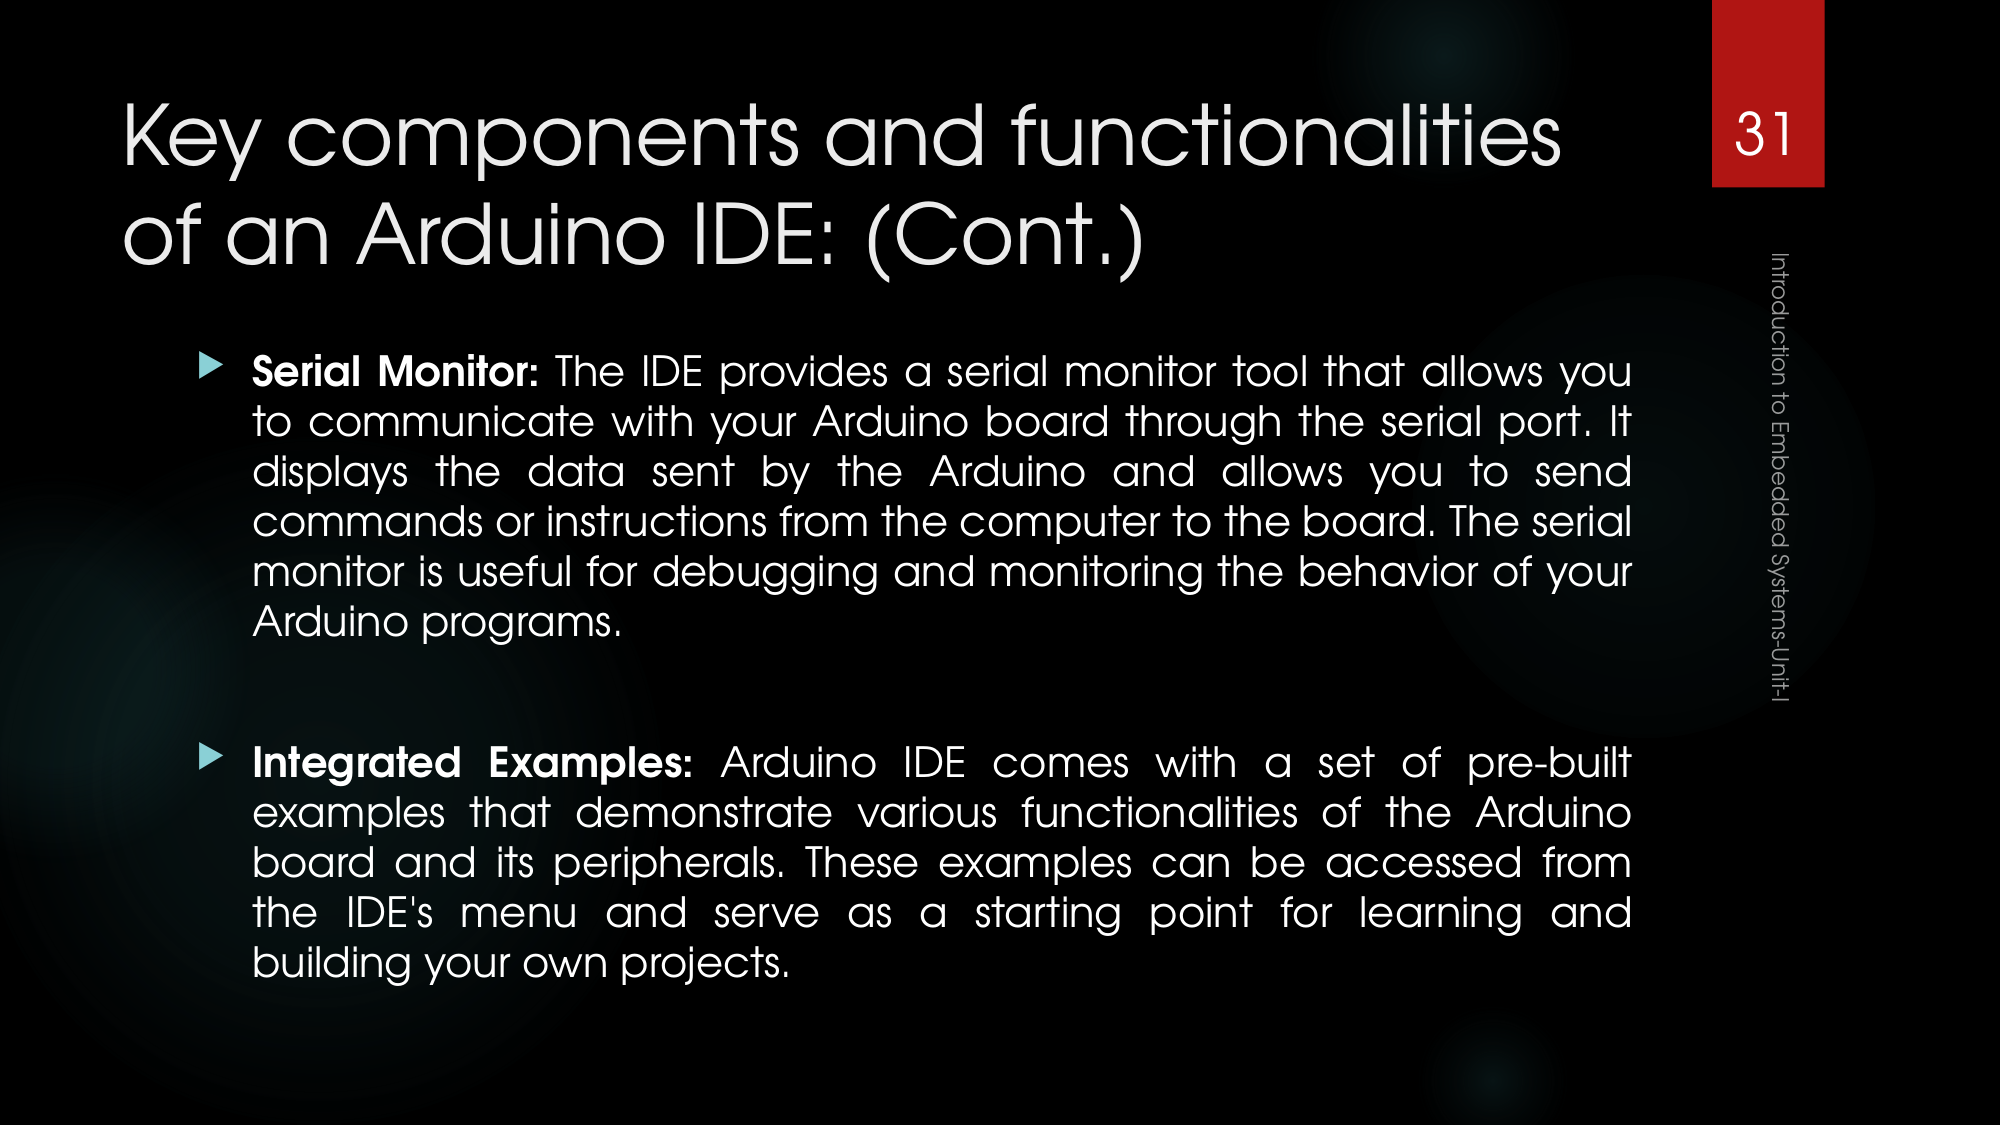

31
# Key components and functionalities of an Arduino IDE: (Cont.)
Serial Monitor: The IDE provides a serial monitor tool that allows you to communicate with your Arduino board through the serial port. It displays the data sent by the Arduino and allows you to send commands or instructions from the computer to the board. The serial monitor is useful for debugging and monitoring the behavior of your Arduino programs.

Integrated Examples: Arduino IDE comes with a set of pre-built examples that demonstrate various functionalities of the Arduino board and its peripherals. These examples can be accessed from the IDE's menu and serve as a starting point for learning and building your own projects.

Introduction to Embedded Systems-Unit-I